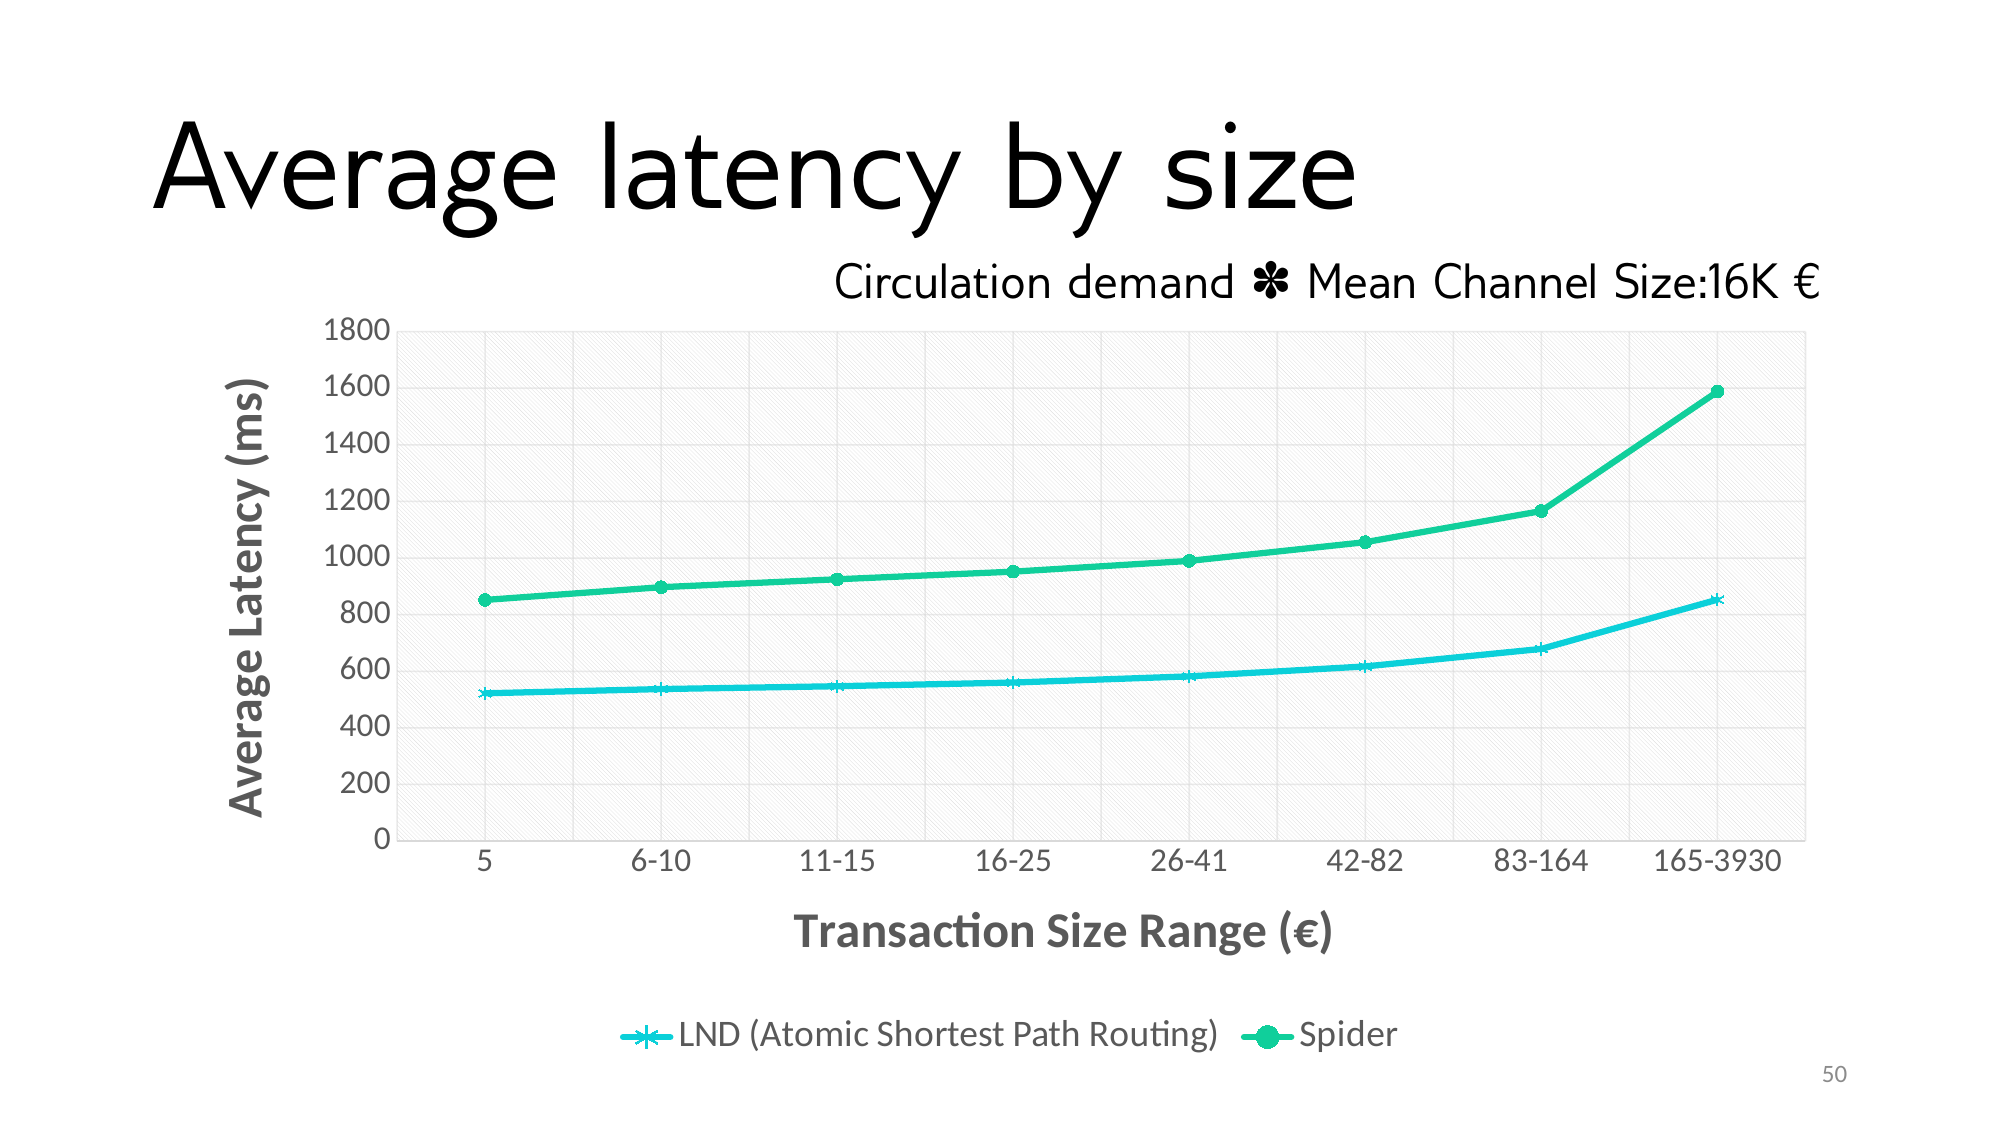

Average latency by size
Circulation demand ✽ Mean Channel Size:16K €

### Chart

| Category | LND (Atomic Shortest Path Routing) | Spider |
|---|---|---|
| 5 | 522.0 | 852.0 |
| 6-10 | 537.0 | 897.0 |
| 11-15 | 547.0 | 925.0 |
| 16-25 | 560.0 | 952.0 |
| 26-41 | 582.0 | 990.0 |
| 42-82 | 617.0 | 1056.0 |
| 83-164 | 679.0 | 1166.0 |
| 165-3930 | 853.0 | 1588.0 |
50